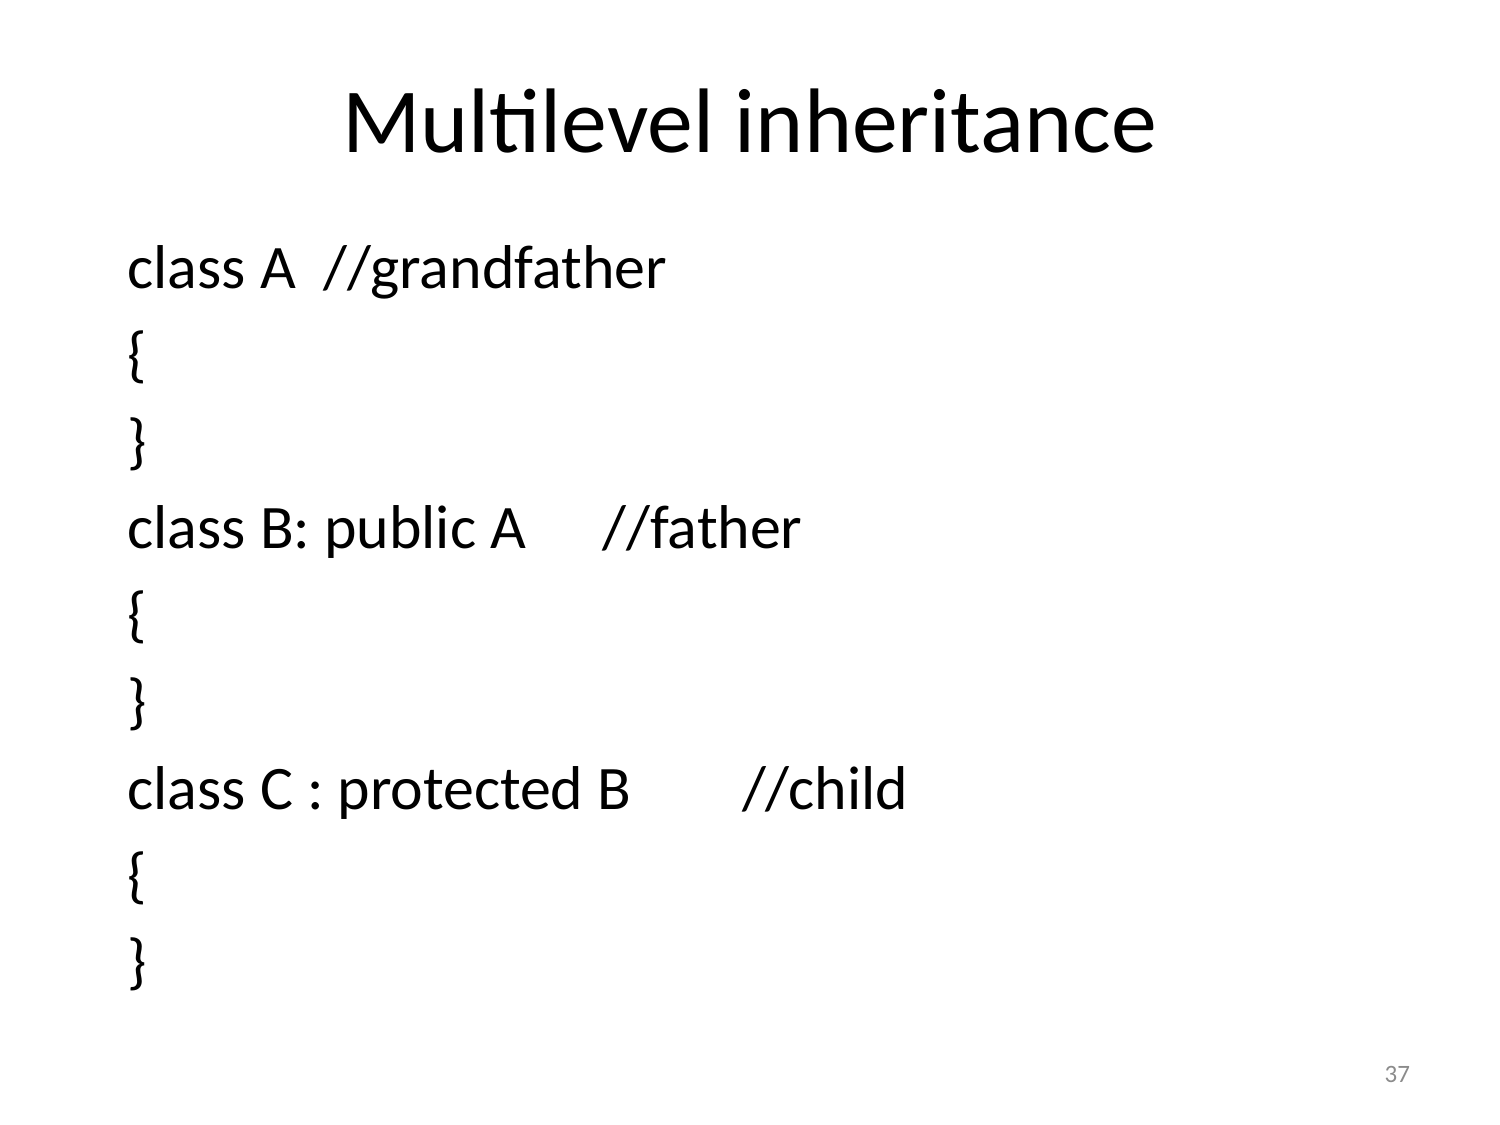

# Multilevel inheritance
class A					//grandfather
{
}
class B: public A					//father
{
}
class C : protected B				//child
{
}
37